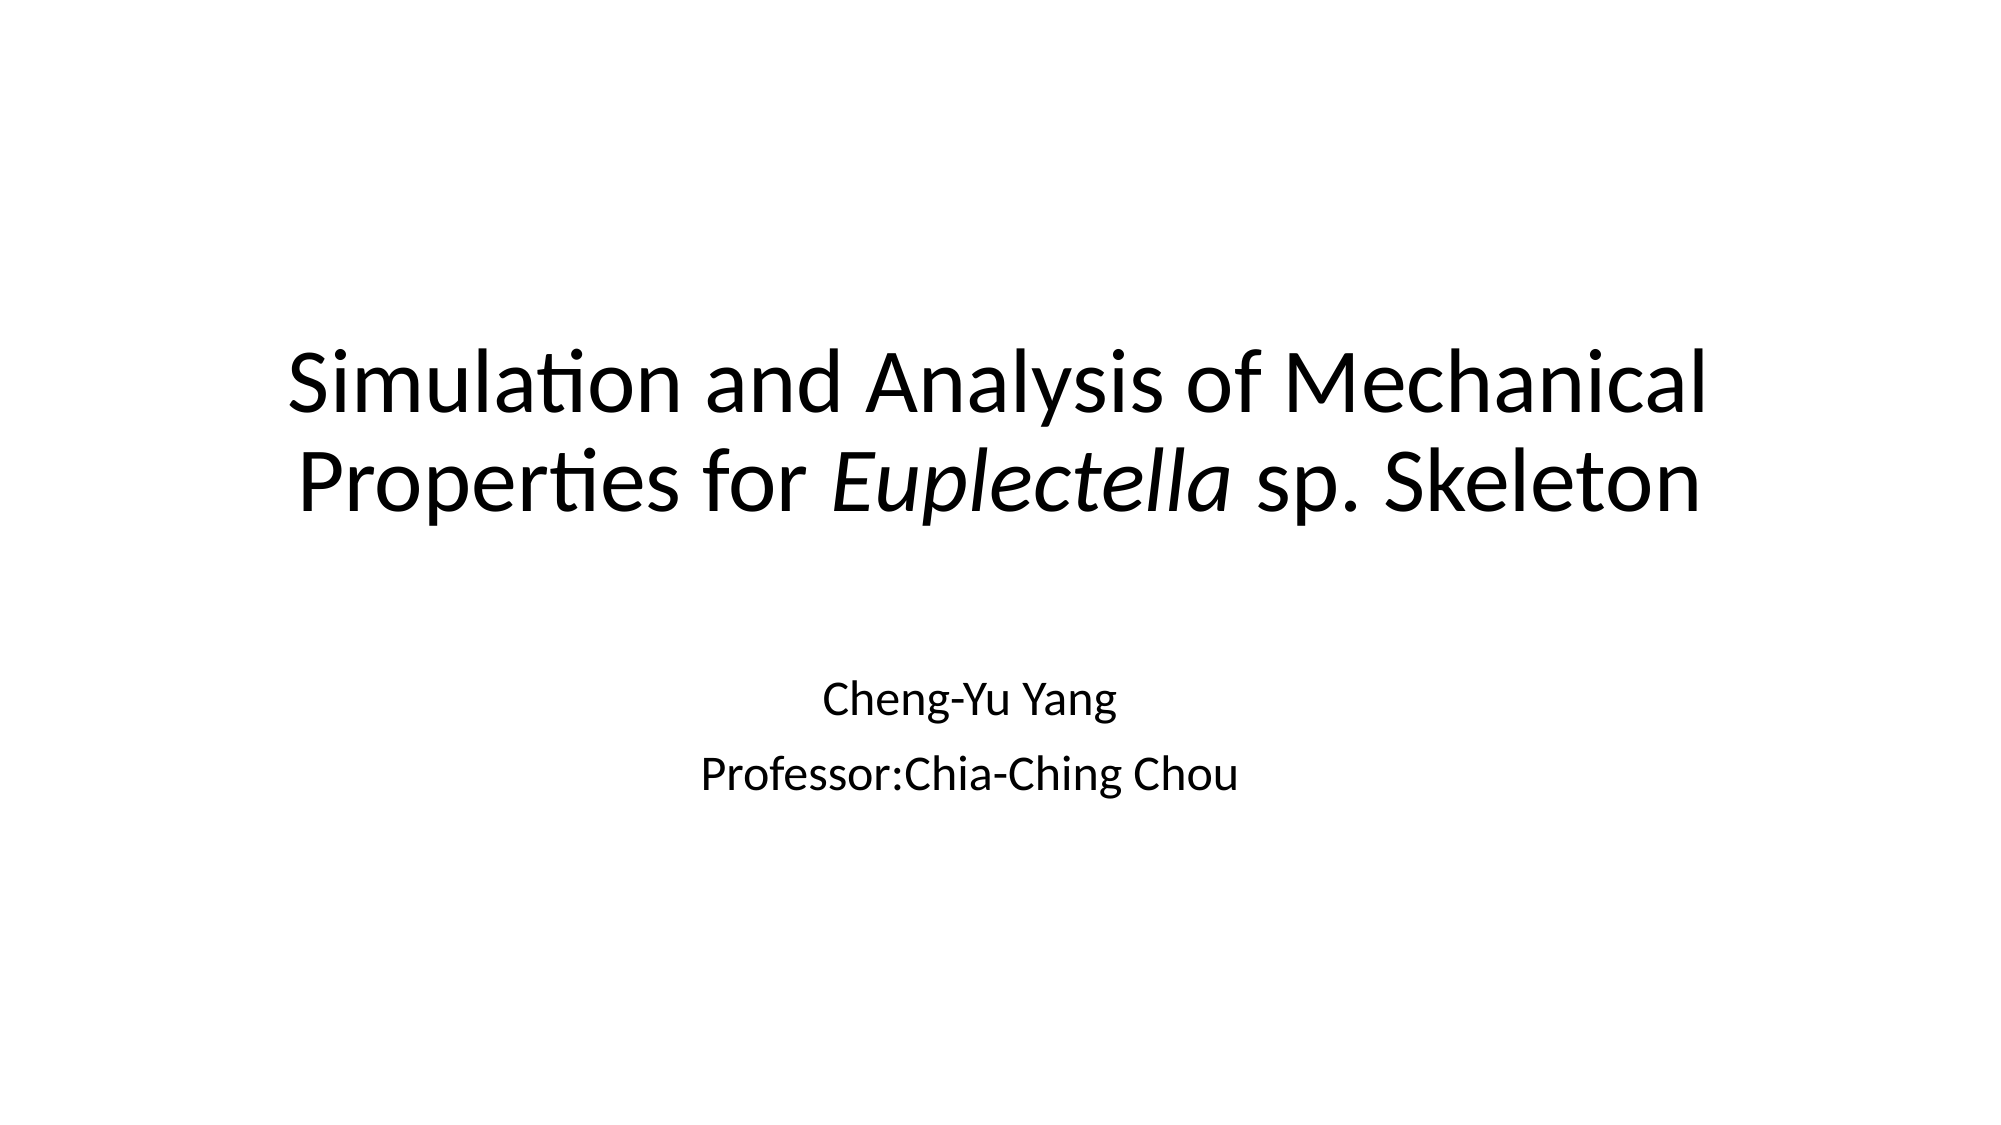

# Simulation and Analysis of Mechanical Properties for Euplectella sp. Skeleton
Cheng-Yu Yang
Professor:Chia-Ching Chou